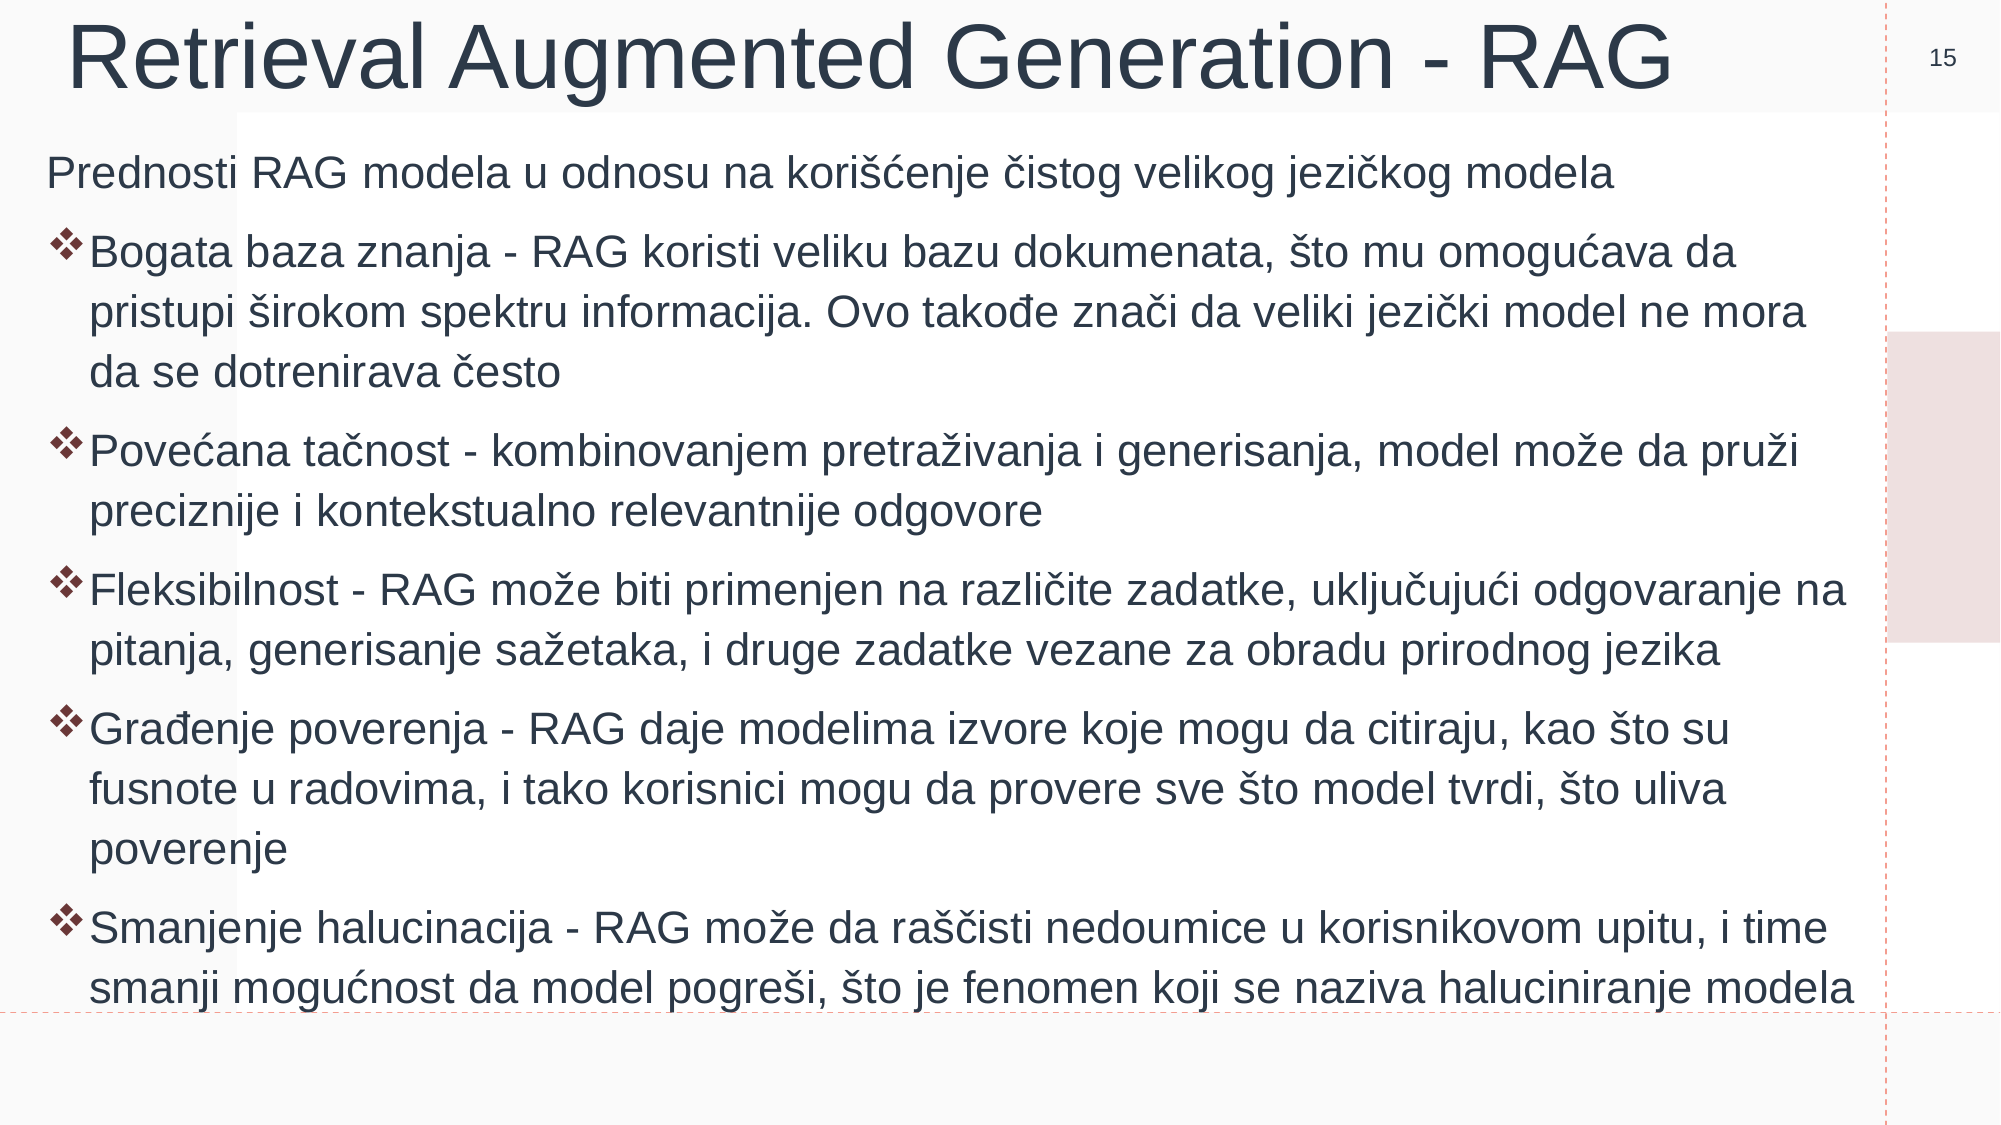

# Retrieval Augmented Generation - RAG
15
Prednosti RAG modela u odnosu na korišćenje čistog velikog jezičkog modela
Bogata baza znanja - RAG koristi veliku bazu dokumenata, što mu omogućava da pristupi širokom spektru informacija. Ovo takođe znači da veliki jezički model ne mora da se dotrenirava često
Povećana tačnost - kombinovanjem pretraživanja i generisanja, model može da pruži preciznije i kontekstualno relevantnije odgovore
Fleksibilnost - RAG može biti primenjen na različite zadatke, uključujući odgovaranje na pitanja, generisanje sažetaka, i druge zadatke vezane za obradu prirodnog jezika
Građenje poverenja - RAG daje modelima izvore koje mogu da citiraju, kao što su fusnote u radovima, i tako korisnici mogu da provere sve što model tvrdi, što uliva poverenje
Smanjenje halucinacija - RAG može da raščisti nedoumice u korisnikovom upitu, i time smanji mogućnost da model pogreši, što je fenomen koji se naziva haluciniranje modela